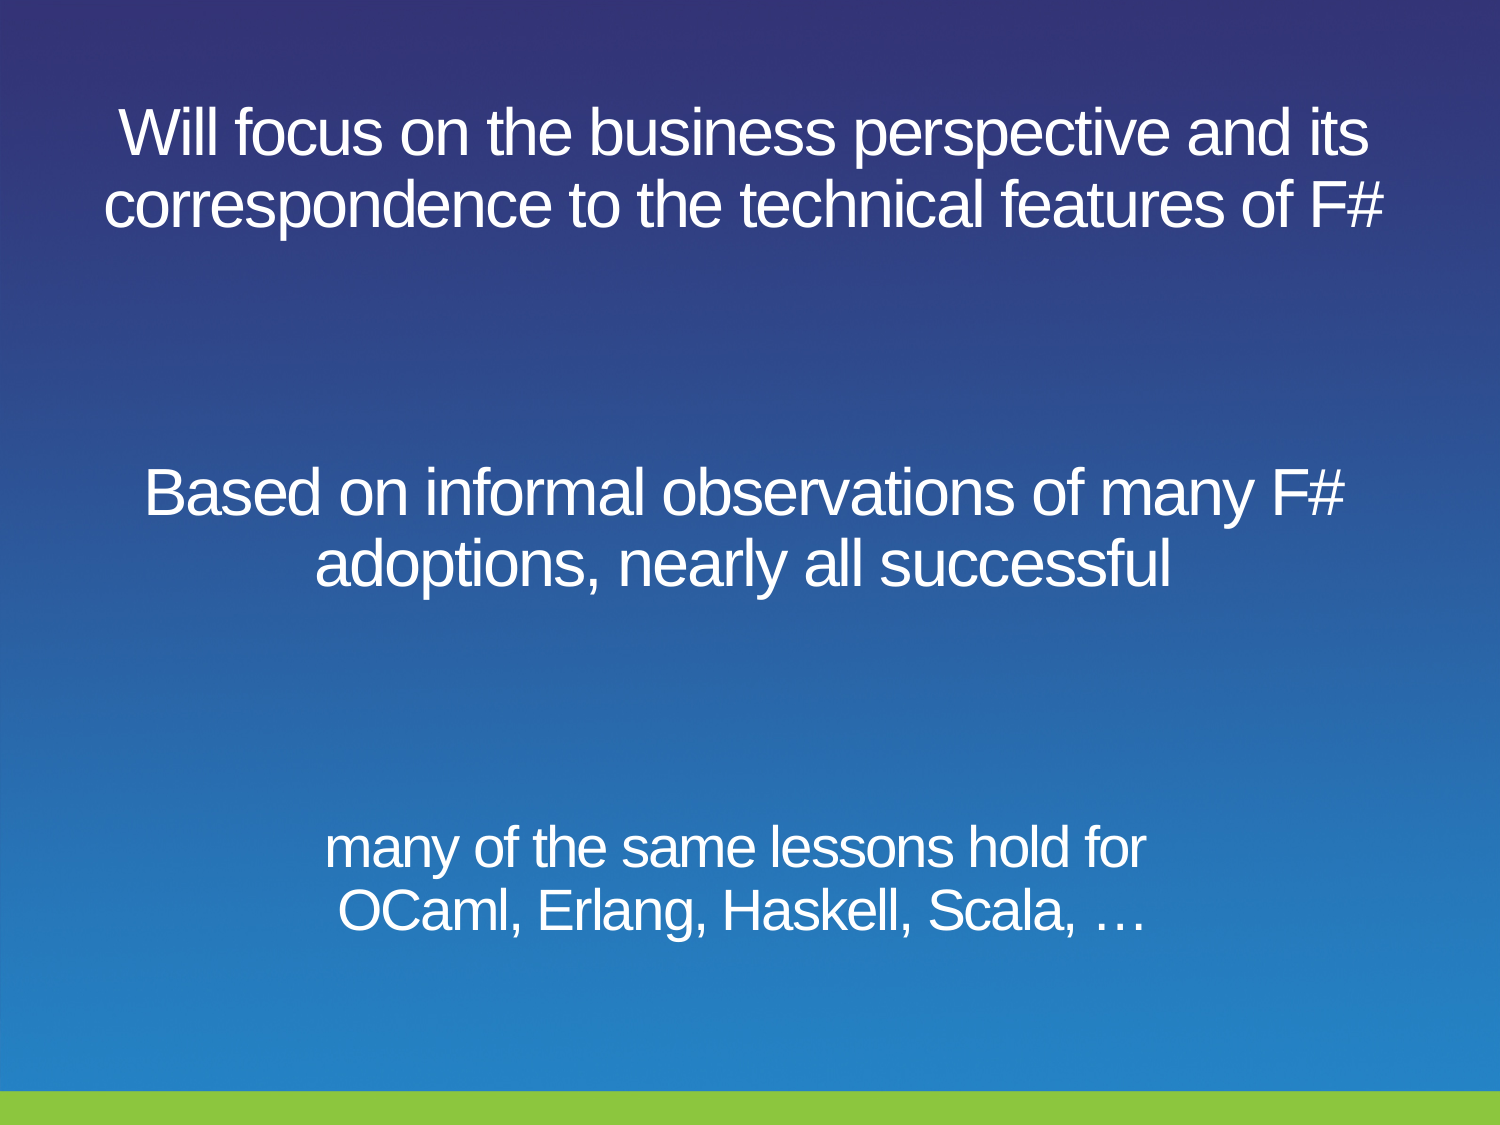

# Will focus on the business perspective and its correspondence to the technical features of F# Based on informal observations of many F# adoptions, nearly all successful many of the same lessons hold for OCaml, Erlang, Haskell, Scala, …